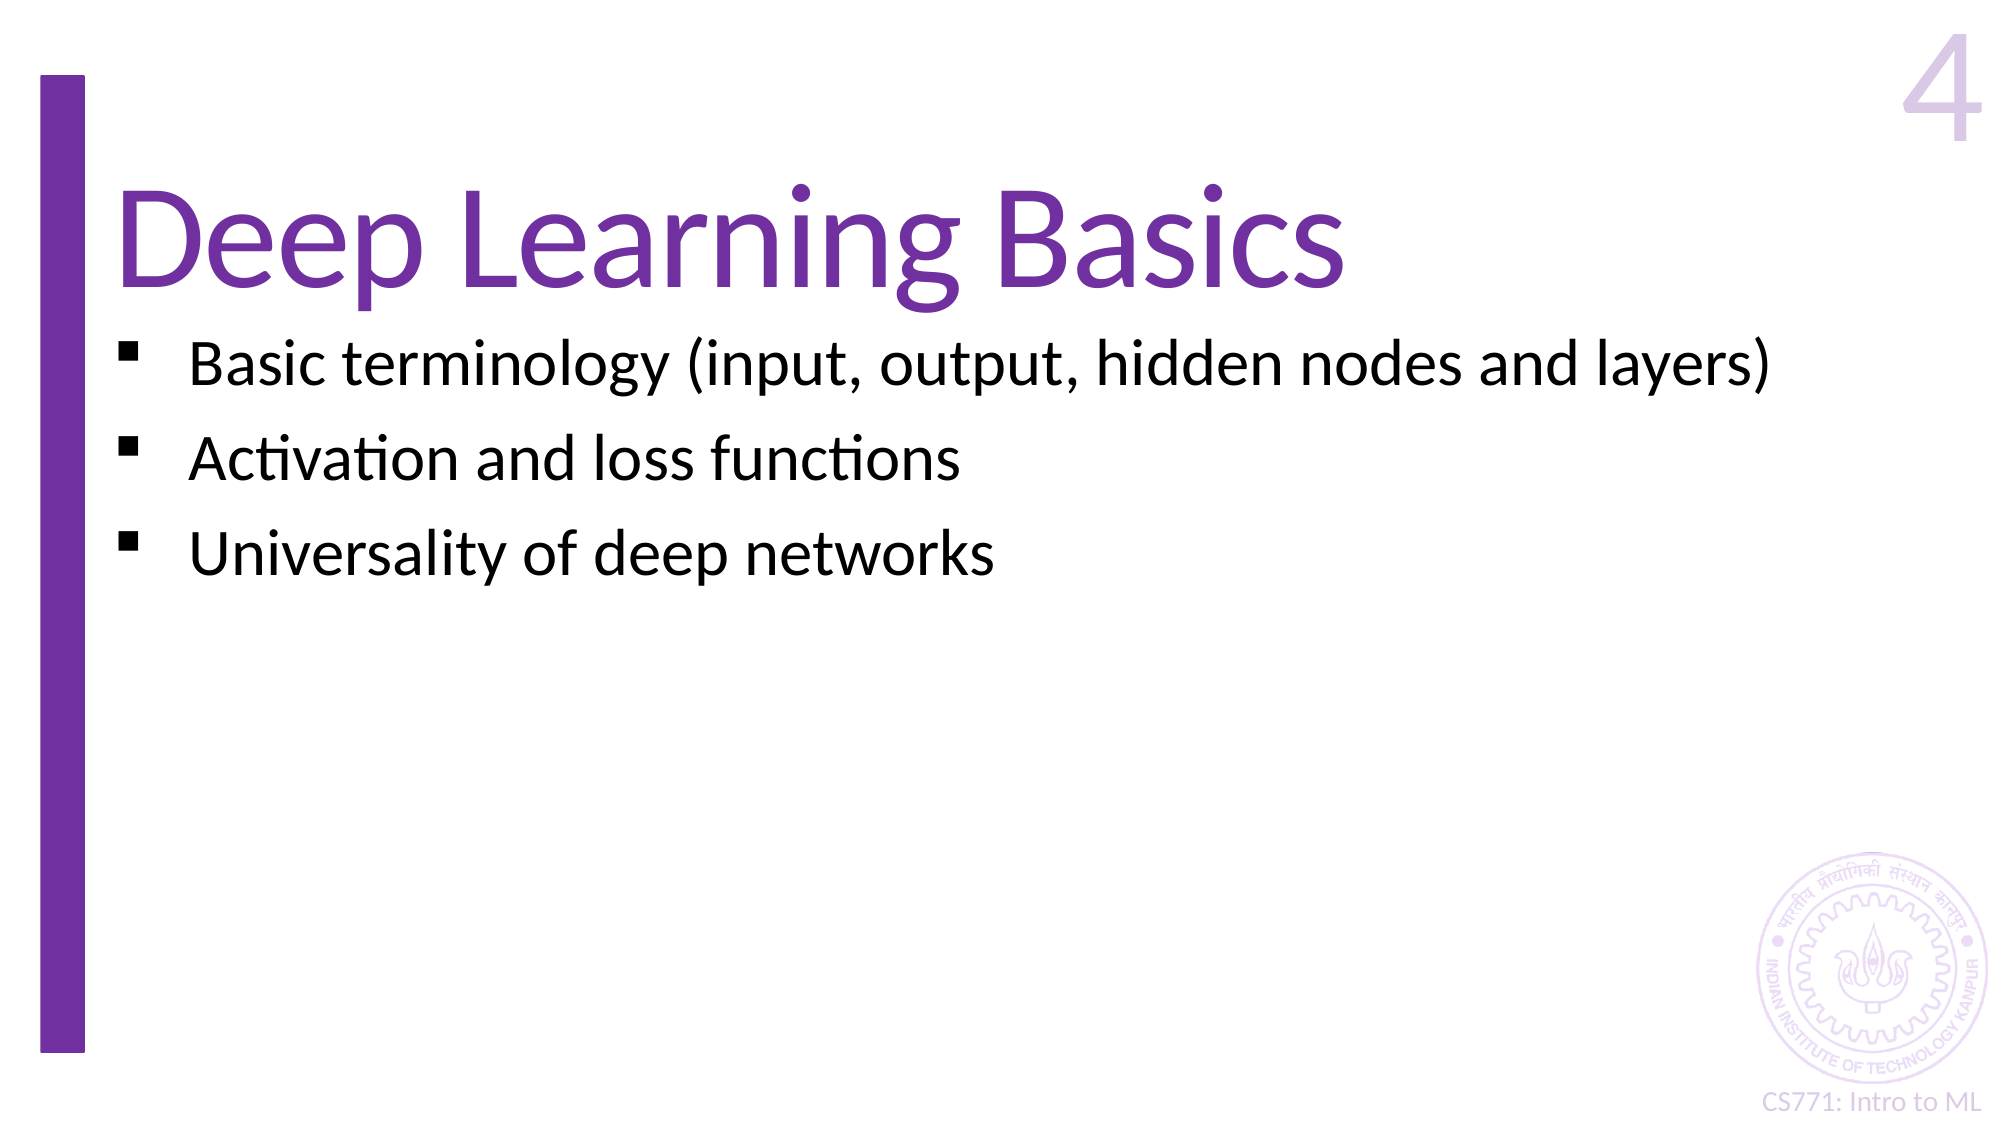

4
# Deep Learning Basics
Basic terminology (input, output, hidden nodes and layers)
Activation and loss functions
Universality of deep networks